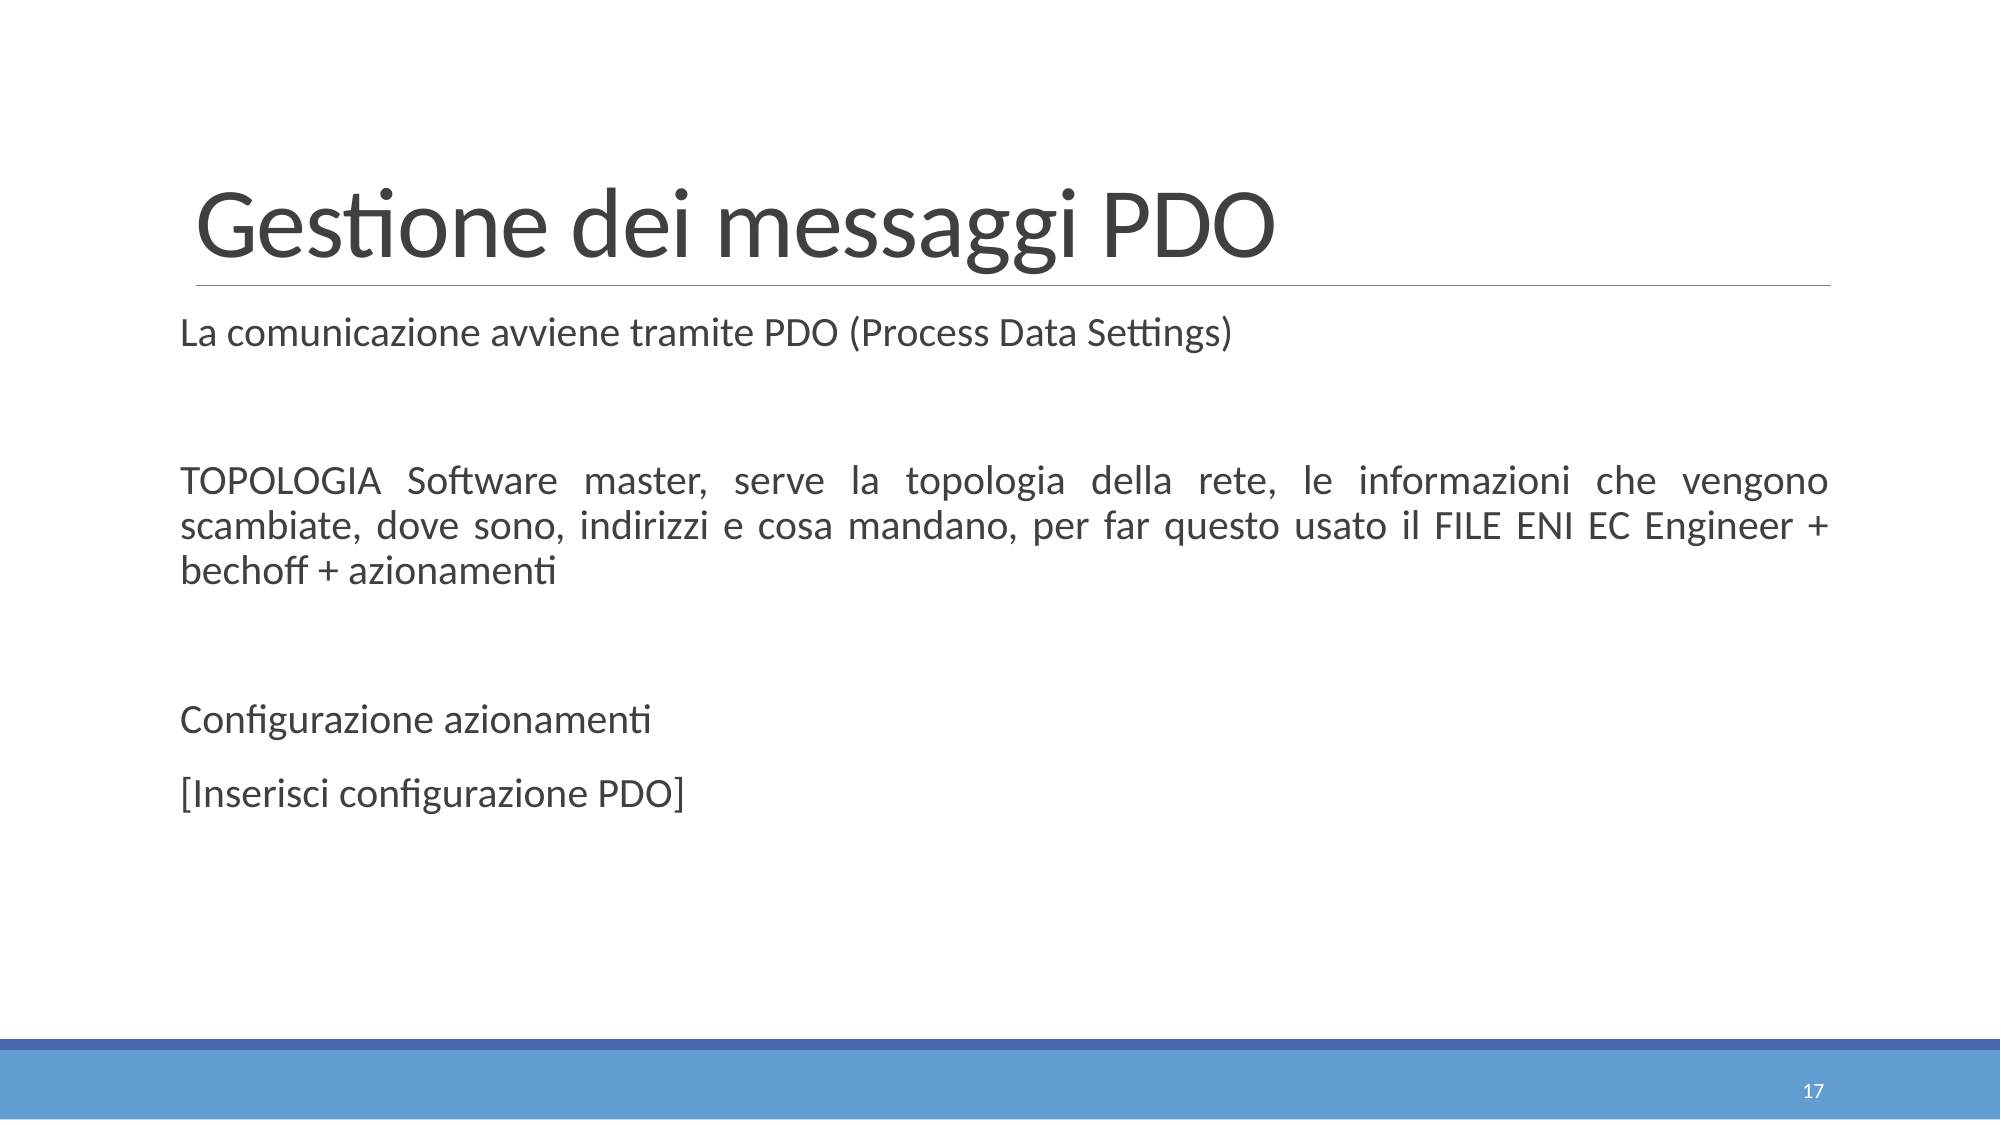

# Gestione dei messaggi PDO
La comunicazione avviene tramite PDO (Process Data Settings)

TOPOLOGIA Software master, serve la topologia della rete, le informazioni che vengono scambiate, dove sono, indirizzi e cosa mandano, per far questo usato il FILE ENI EC Engineer + bechoff + azionamenti

Configurazione azionamenti
[Inserisci configurazione PDO]
17